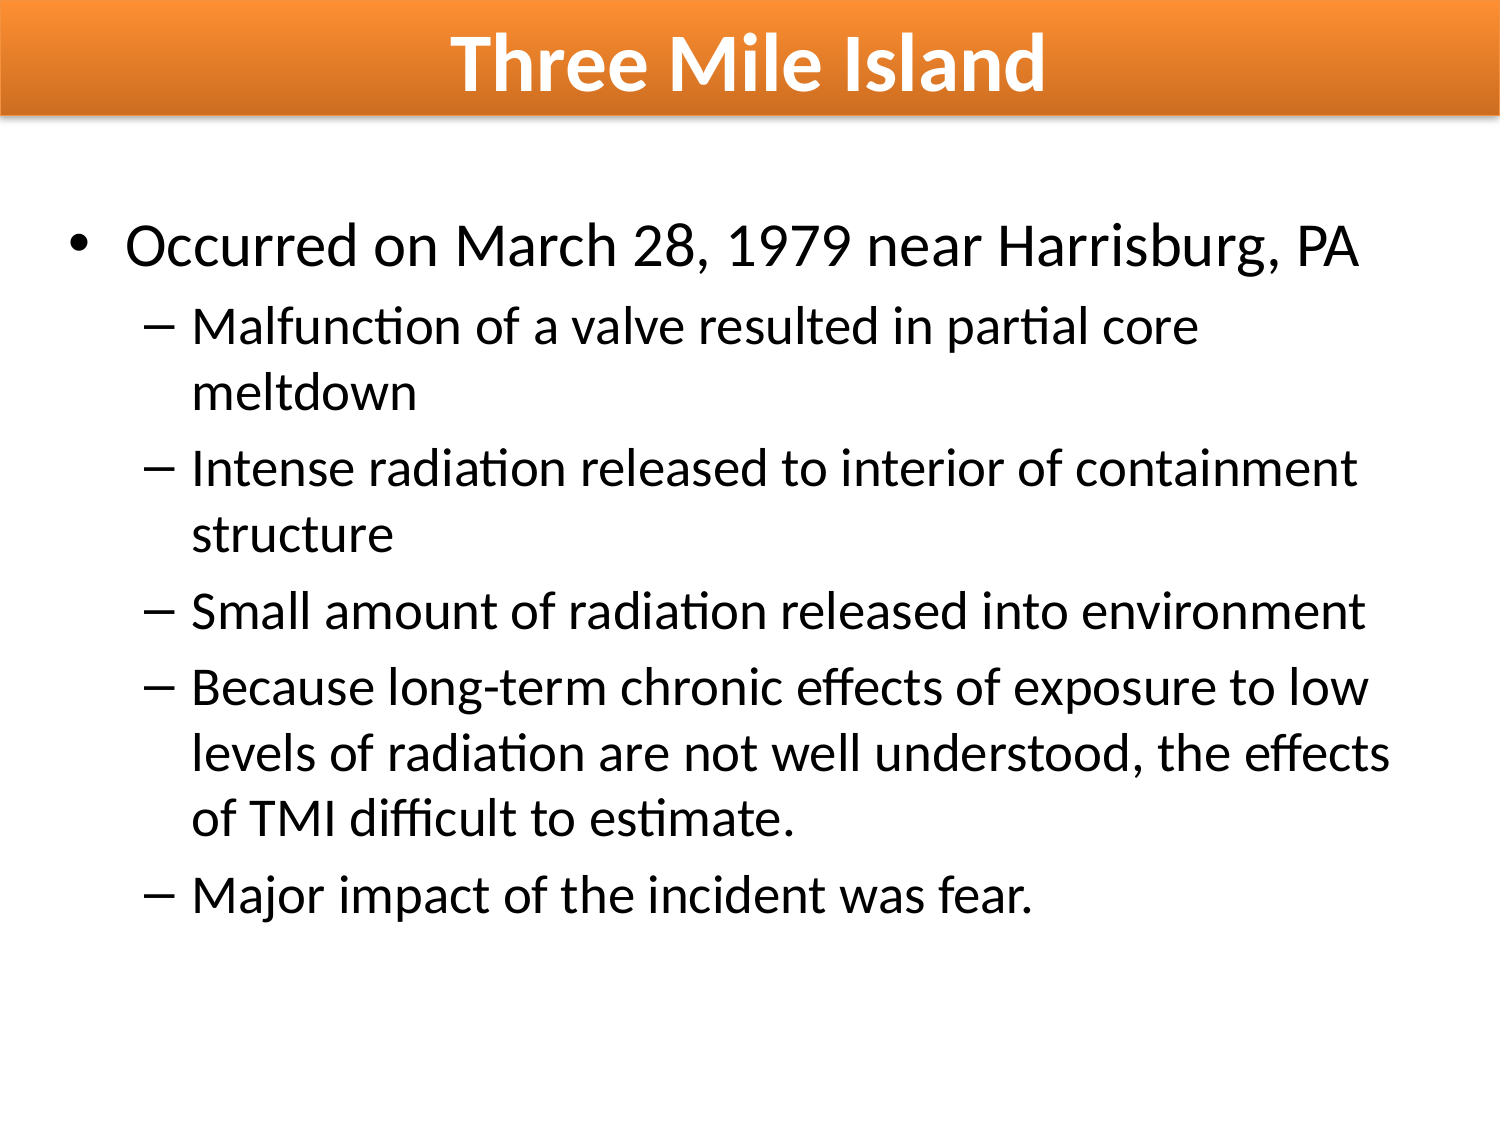

Three Mile Island
Occurred on March 28, 1979 near Harrisburg, PA
Malfunction of a valve resulted in partial core meltdown
Intense radiation released to interior of containment structure
Small amount of radiation released into environment
Because long-term chronic effects of exposure to low levels of radiation are not well understood, the effects of TMI difficult to estimate.
Major impact of the incident was fear.